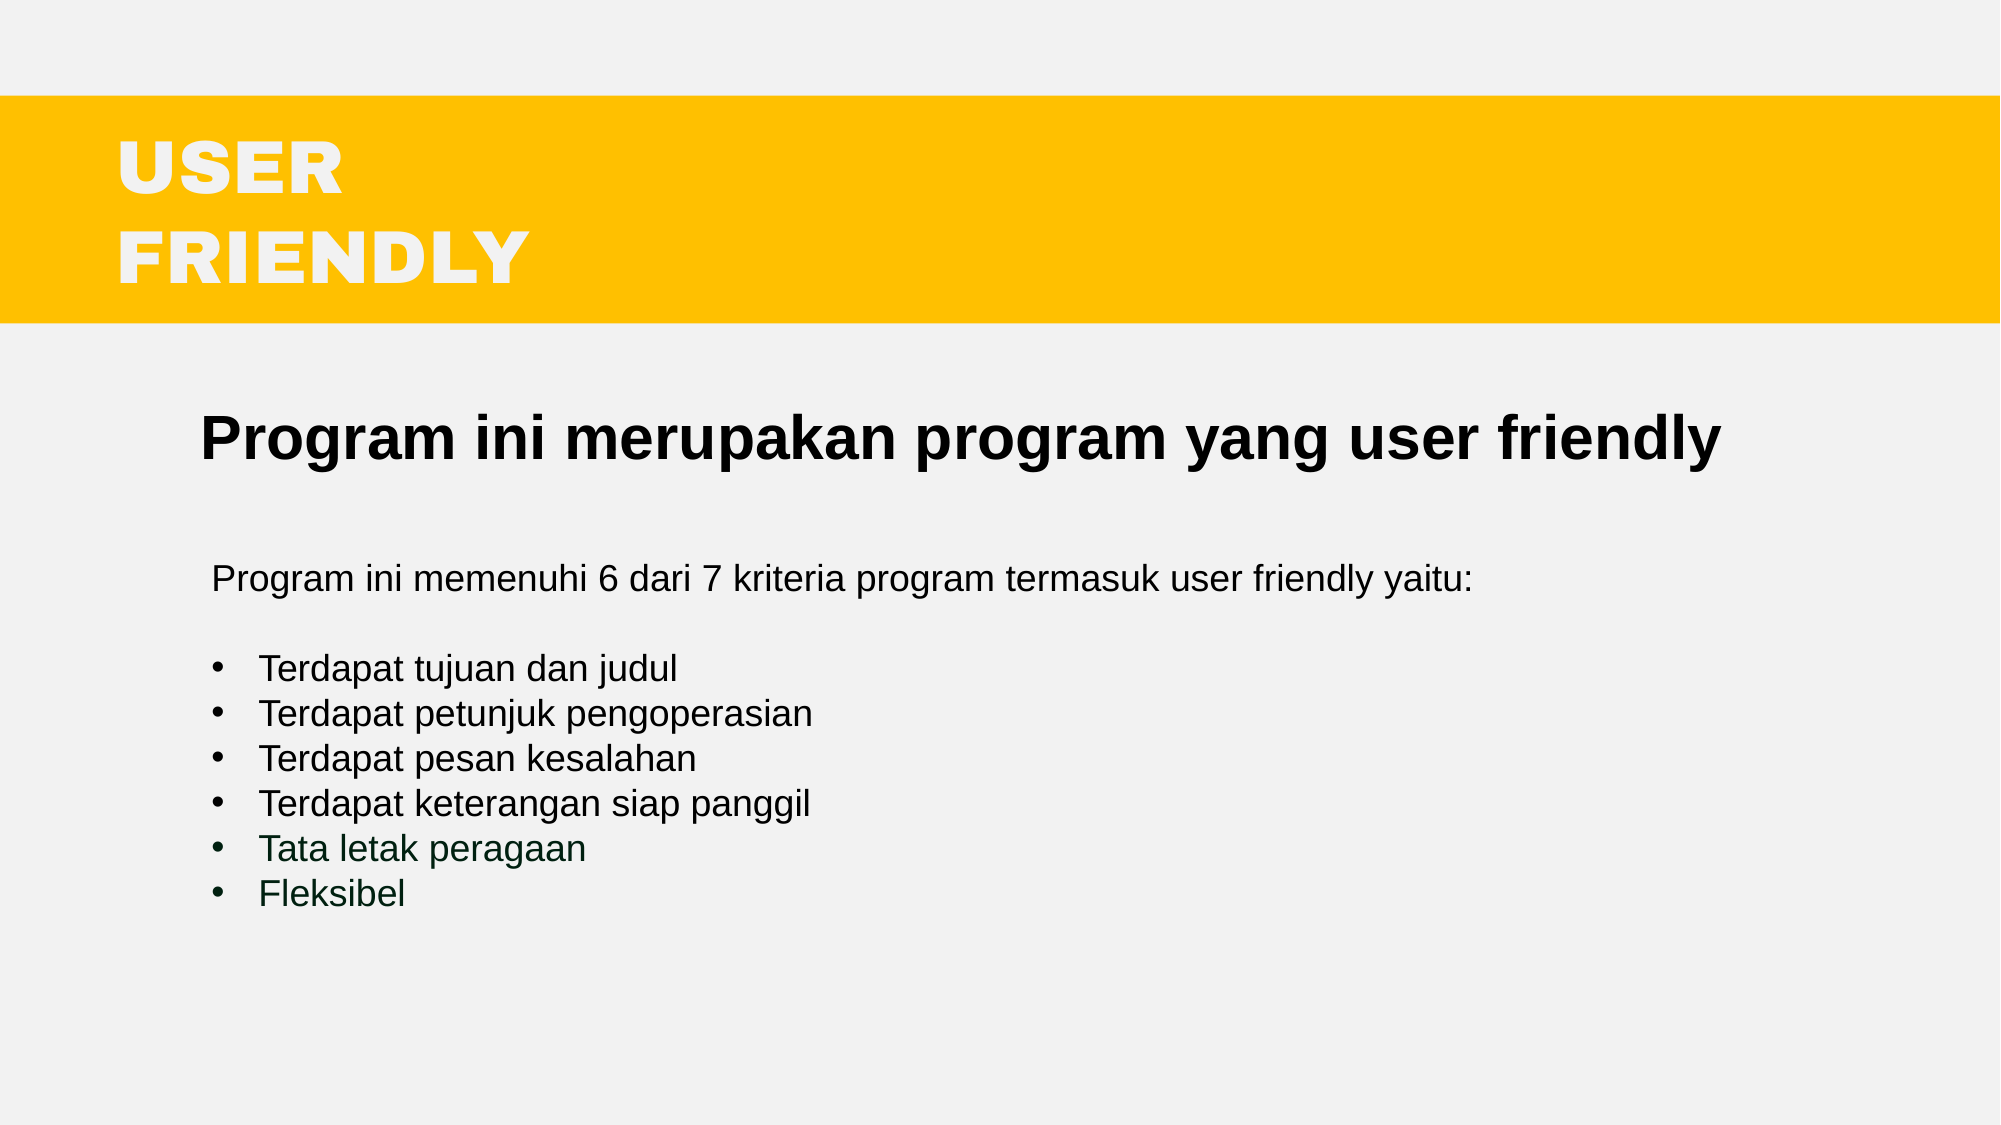

USER FRIENDLY
Program ini merupakan program yang user friendly
Program ini memenuhi 6 dari 7 kriteria program termasuk user friendly yaitu:

Terdapat tujuan dan judul
Terdapat petunjuk pengoperasian
Terdapat pesan kesalahan
Terdapat keterangan siap panggil
Tata letak peragaan
Fleksibel